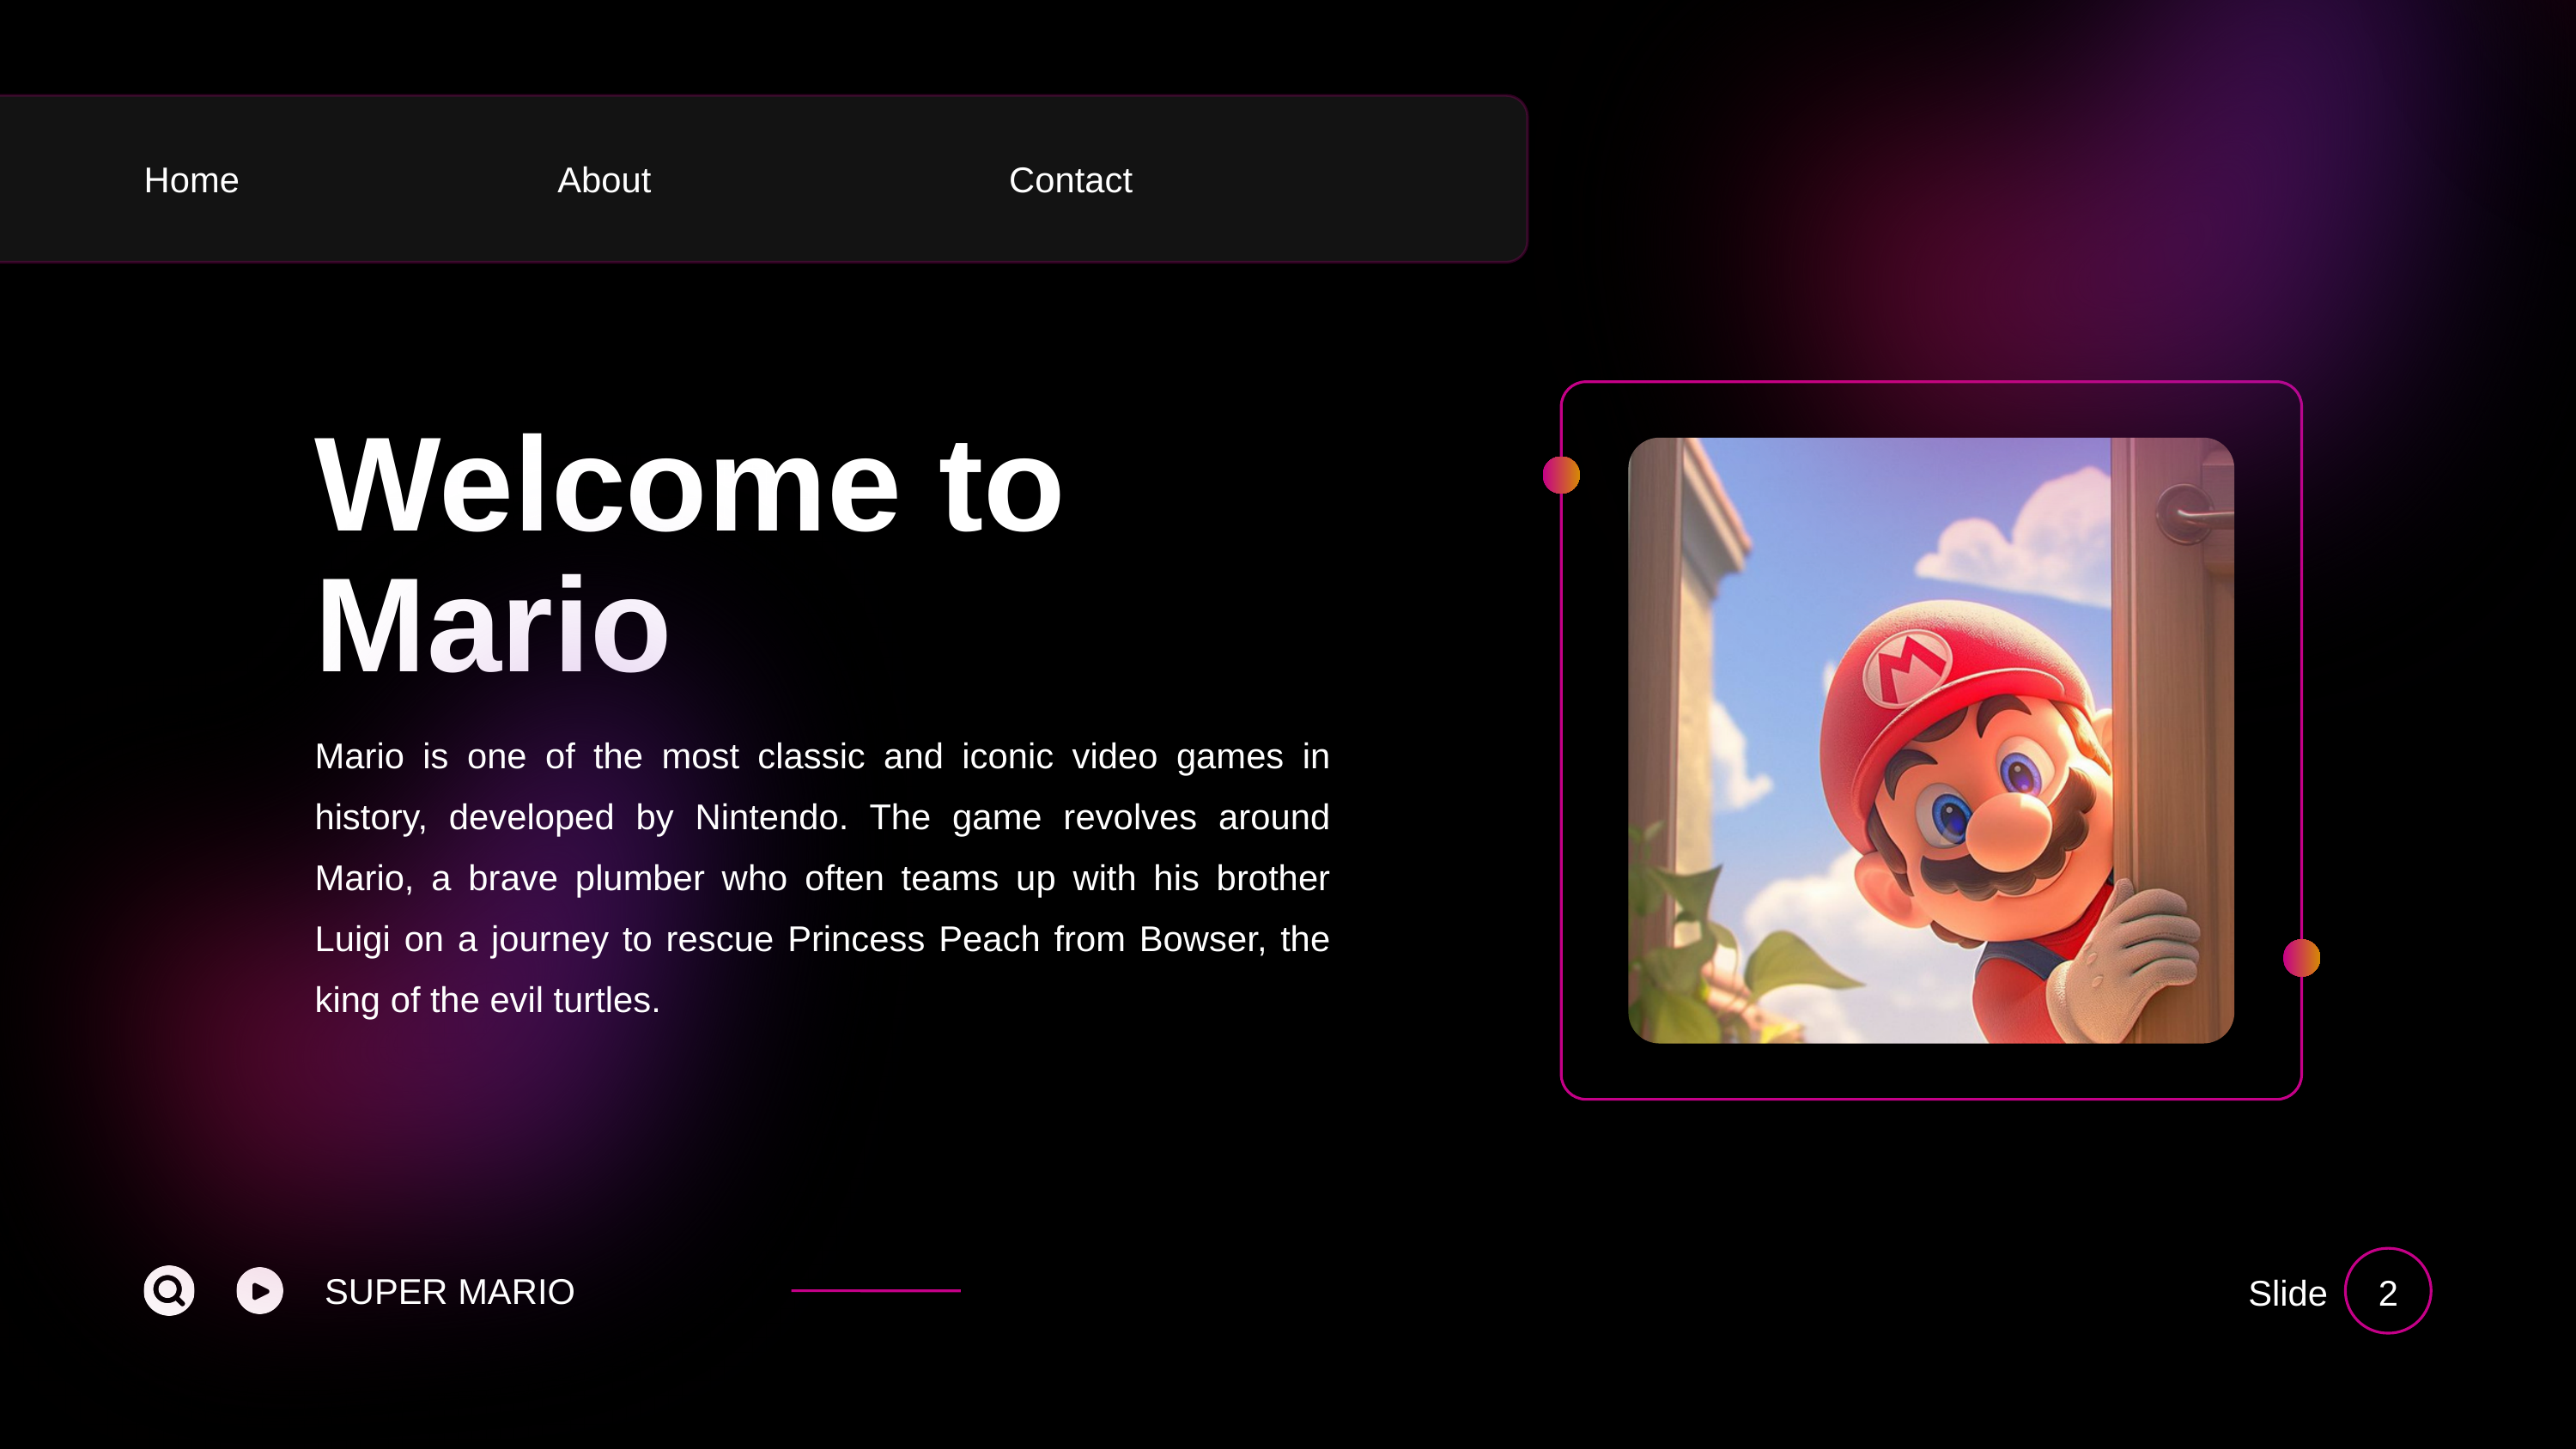

SUPER MARIO
Meet Our Team

Mario is a cheerful plumber and Nintendo's iconic character, famous for his adventures rescuing princesses and overcoming thrilling challenges.

Home
About
Contact
Home
About
Contact

Welcome to Mario

Mario is one of the most classic and iconic video games in history, developed by Nintendo. The game revolves around Mario, a brave plumber who often teams up with his brother Luigi on a journey to rescue Princess Peach from Bowser, the king of the evil turtles.

FINAL PROJECT OOP

Slide
2
SUPER MARIO

SUPER MARIO

TAN KHANH
QUANG HUY
HOANG KHANH
TRUNG KIEN
(ITCSIU23014)
(ITDSIU23038)
(ITCSIU23013)
(ITCSIU23020)